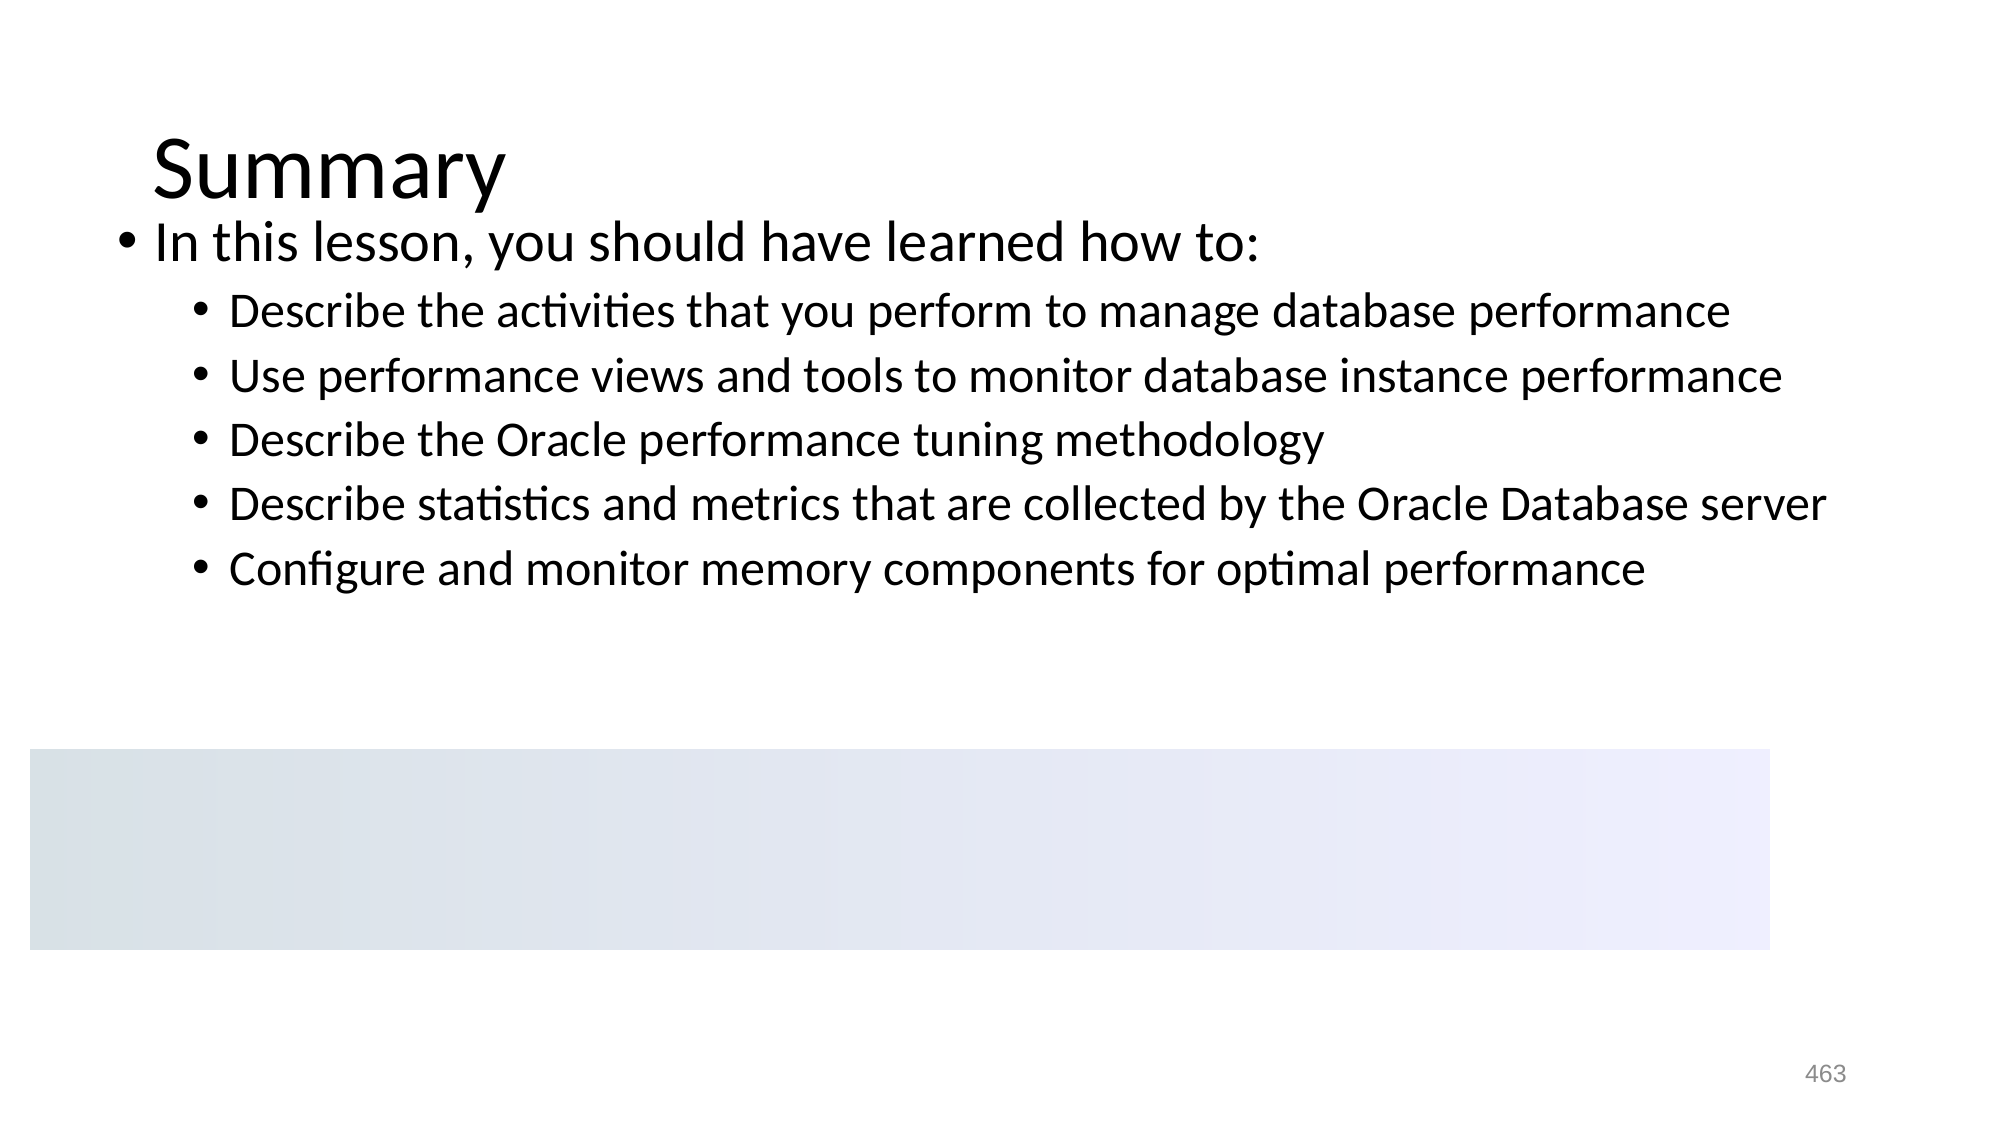

# Summary
In this lesson, you should have learned how to:
Describe the activities that you perform to manage database performance
Use performance views and tools to monitor database instance performance
Describe the Oracle performance tuning methodology
Describe statistics and metrics that are collected by the Oracle Database server
Configure and monitor memory components for optimal performance

463